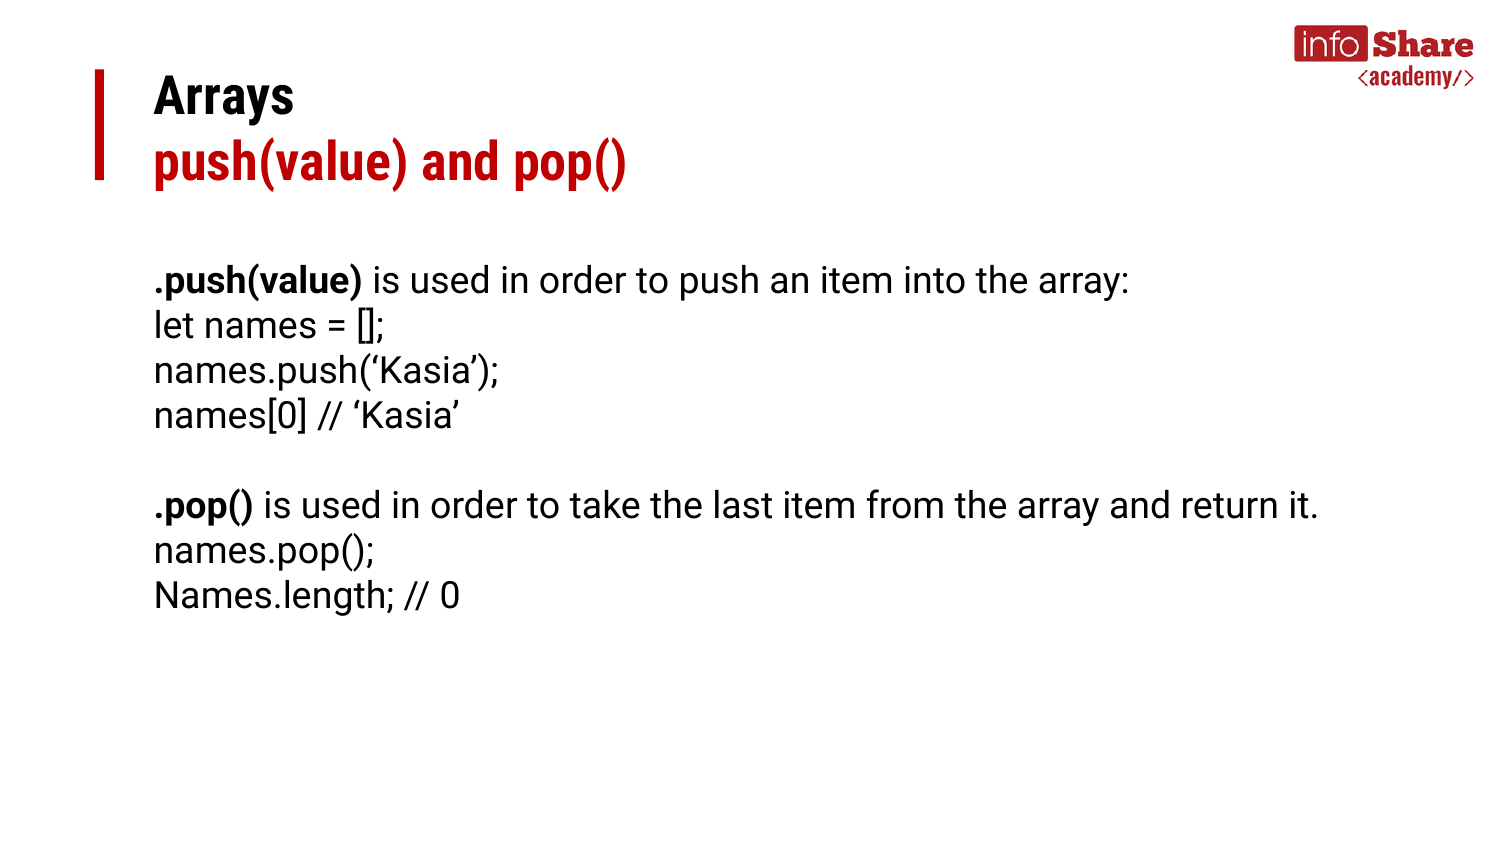

# Arrays
push(value) and pop()
.push(value) is used in order to push an item into the array:
let names = [];
names.push(‘Kasia’);
names[0] // ‘Kasia’
.pop() is used in order to take the last item from the array and return it.
names.pop();
Names.length; // 0